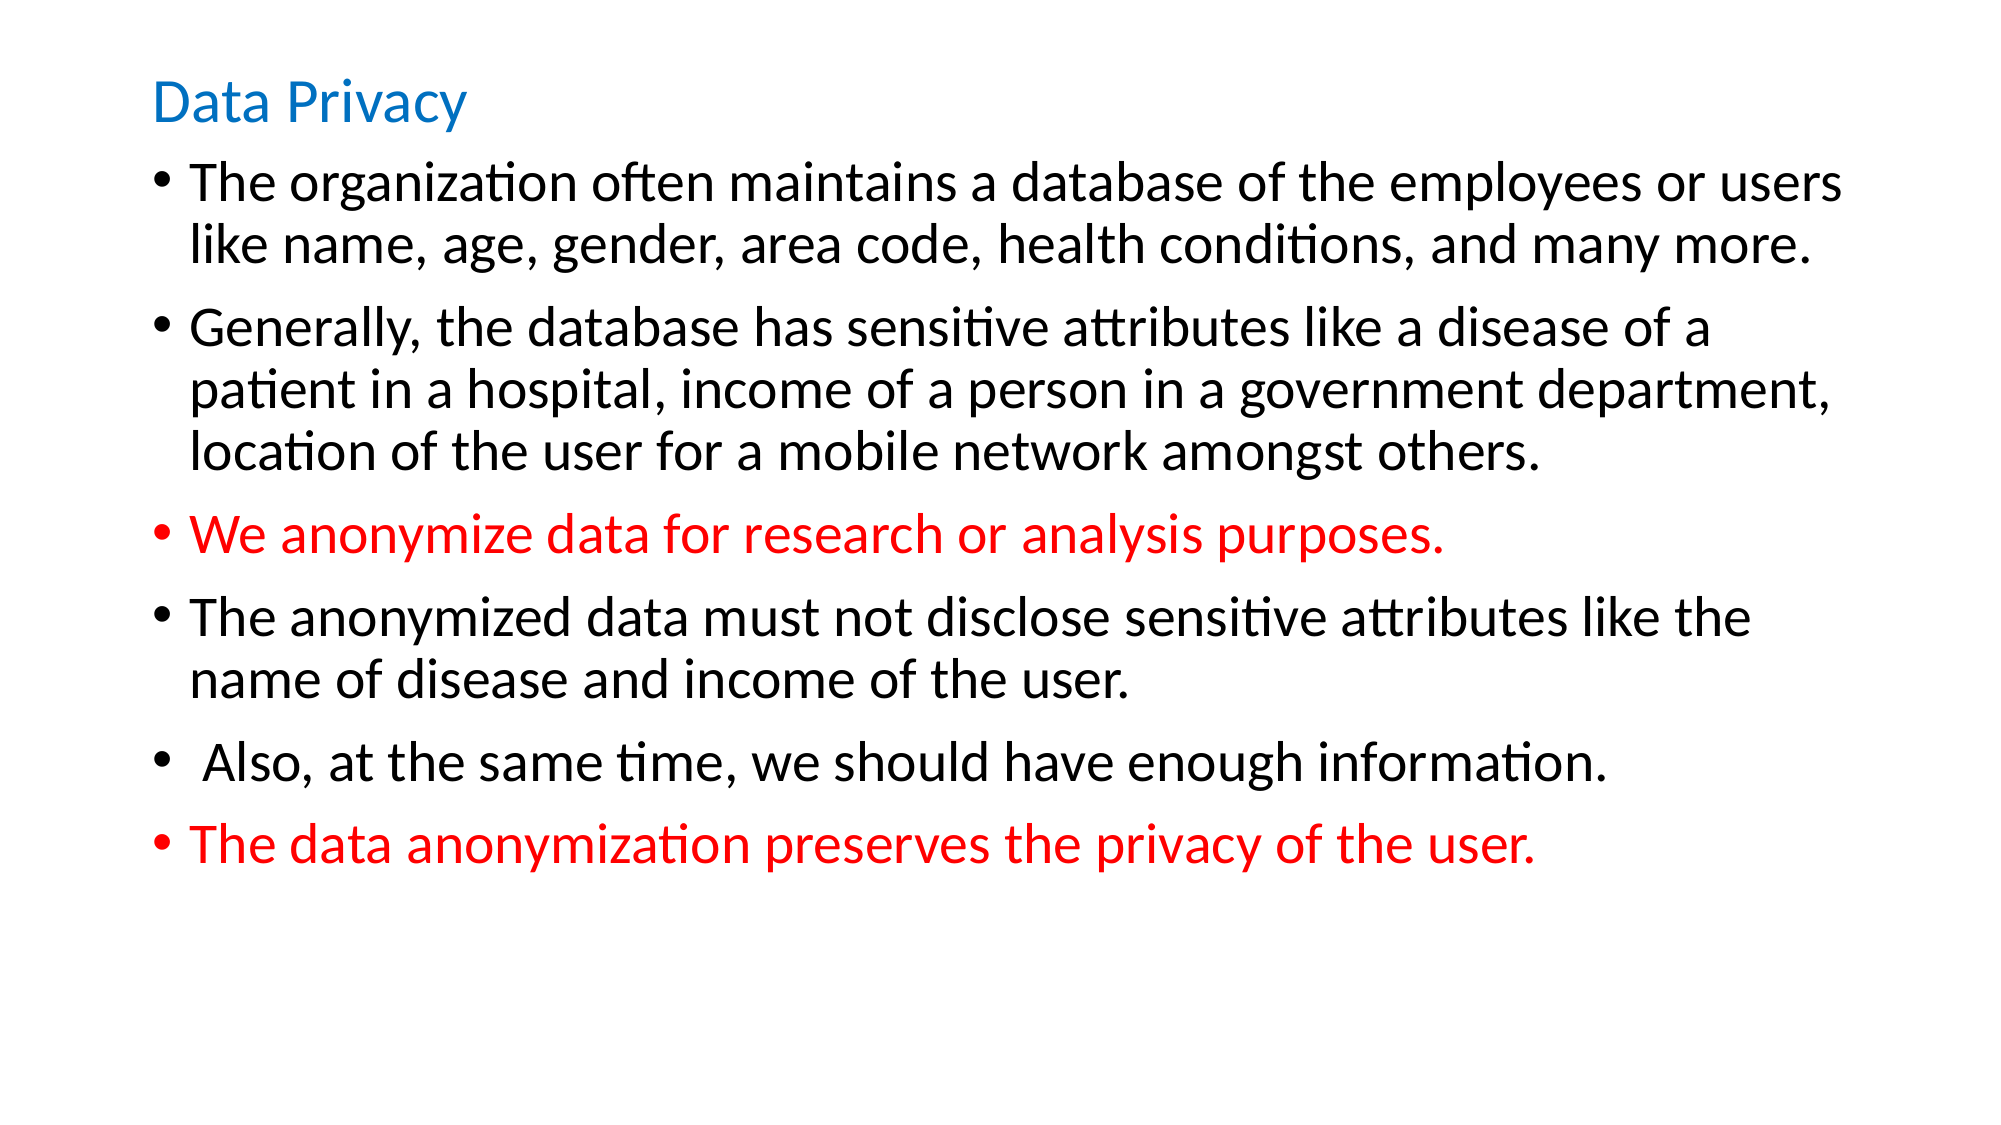

# Data Privacy
The organization often maintains a database of the employees or users like name, age, gender, area code, health conditions, and many more.
Generally, the database has sensitive attributes like a disease of a patient in a hospital, income of a person in a government department, location of the user for a mobile network amongst others.
We anonymize data for research or analysis purposes.
The anonymized data must not disclose sensitive attributes like the name of disease and income of the user.
 Also, at the same time, we should have enough information.
The data anonymization preserves the privacy of the user.